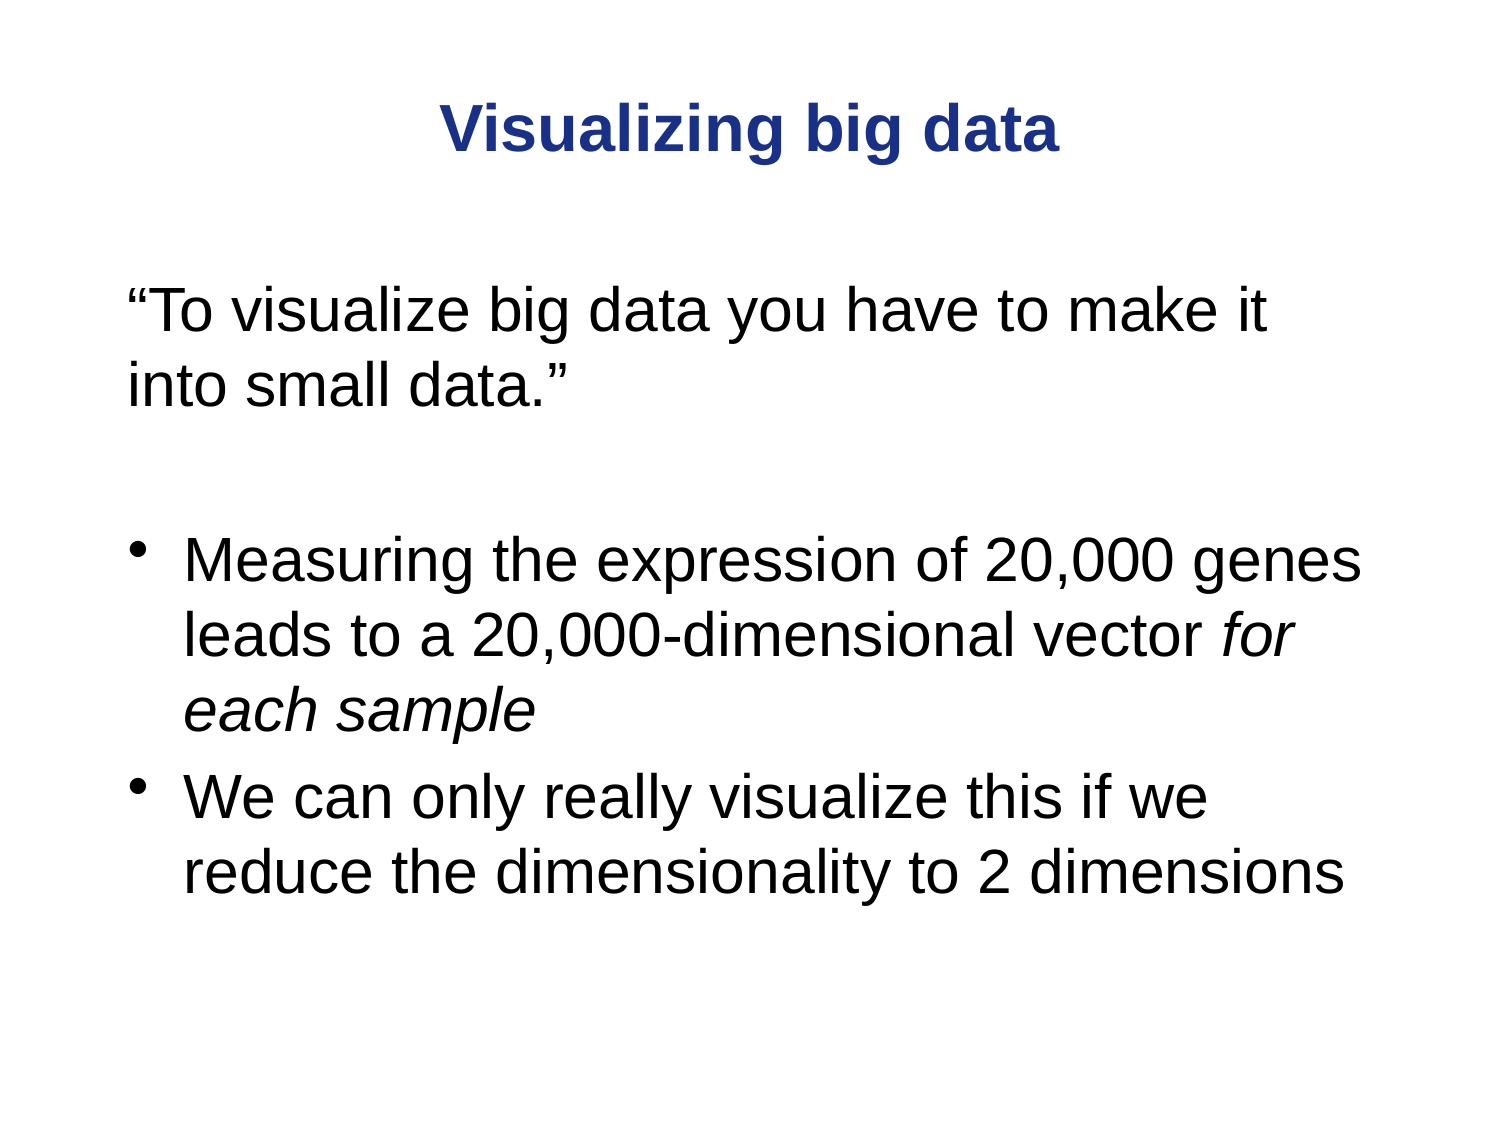

# Visualizing big data
“To visualize big data you have to make it into small data.”

Measuring the expression of 20,000 genes leads to a 20,000-dimensional vector for each sample
We can only really visualize this if we reduce the dimensionality to 2 dimensions